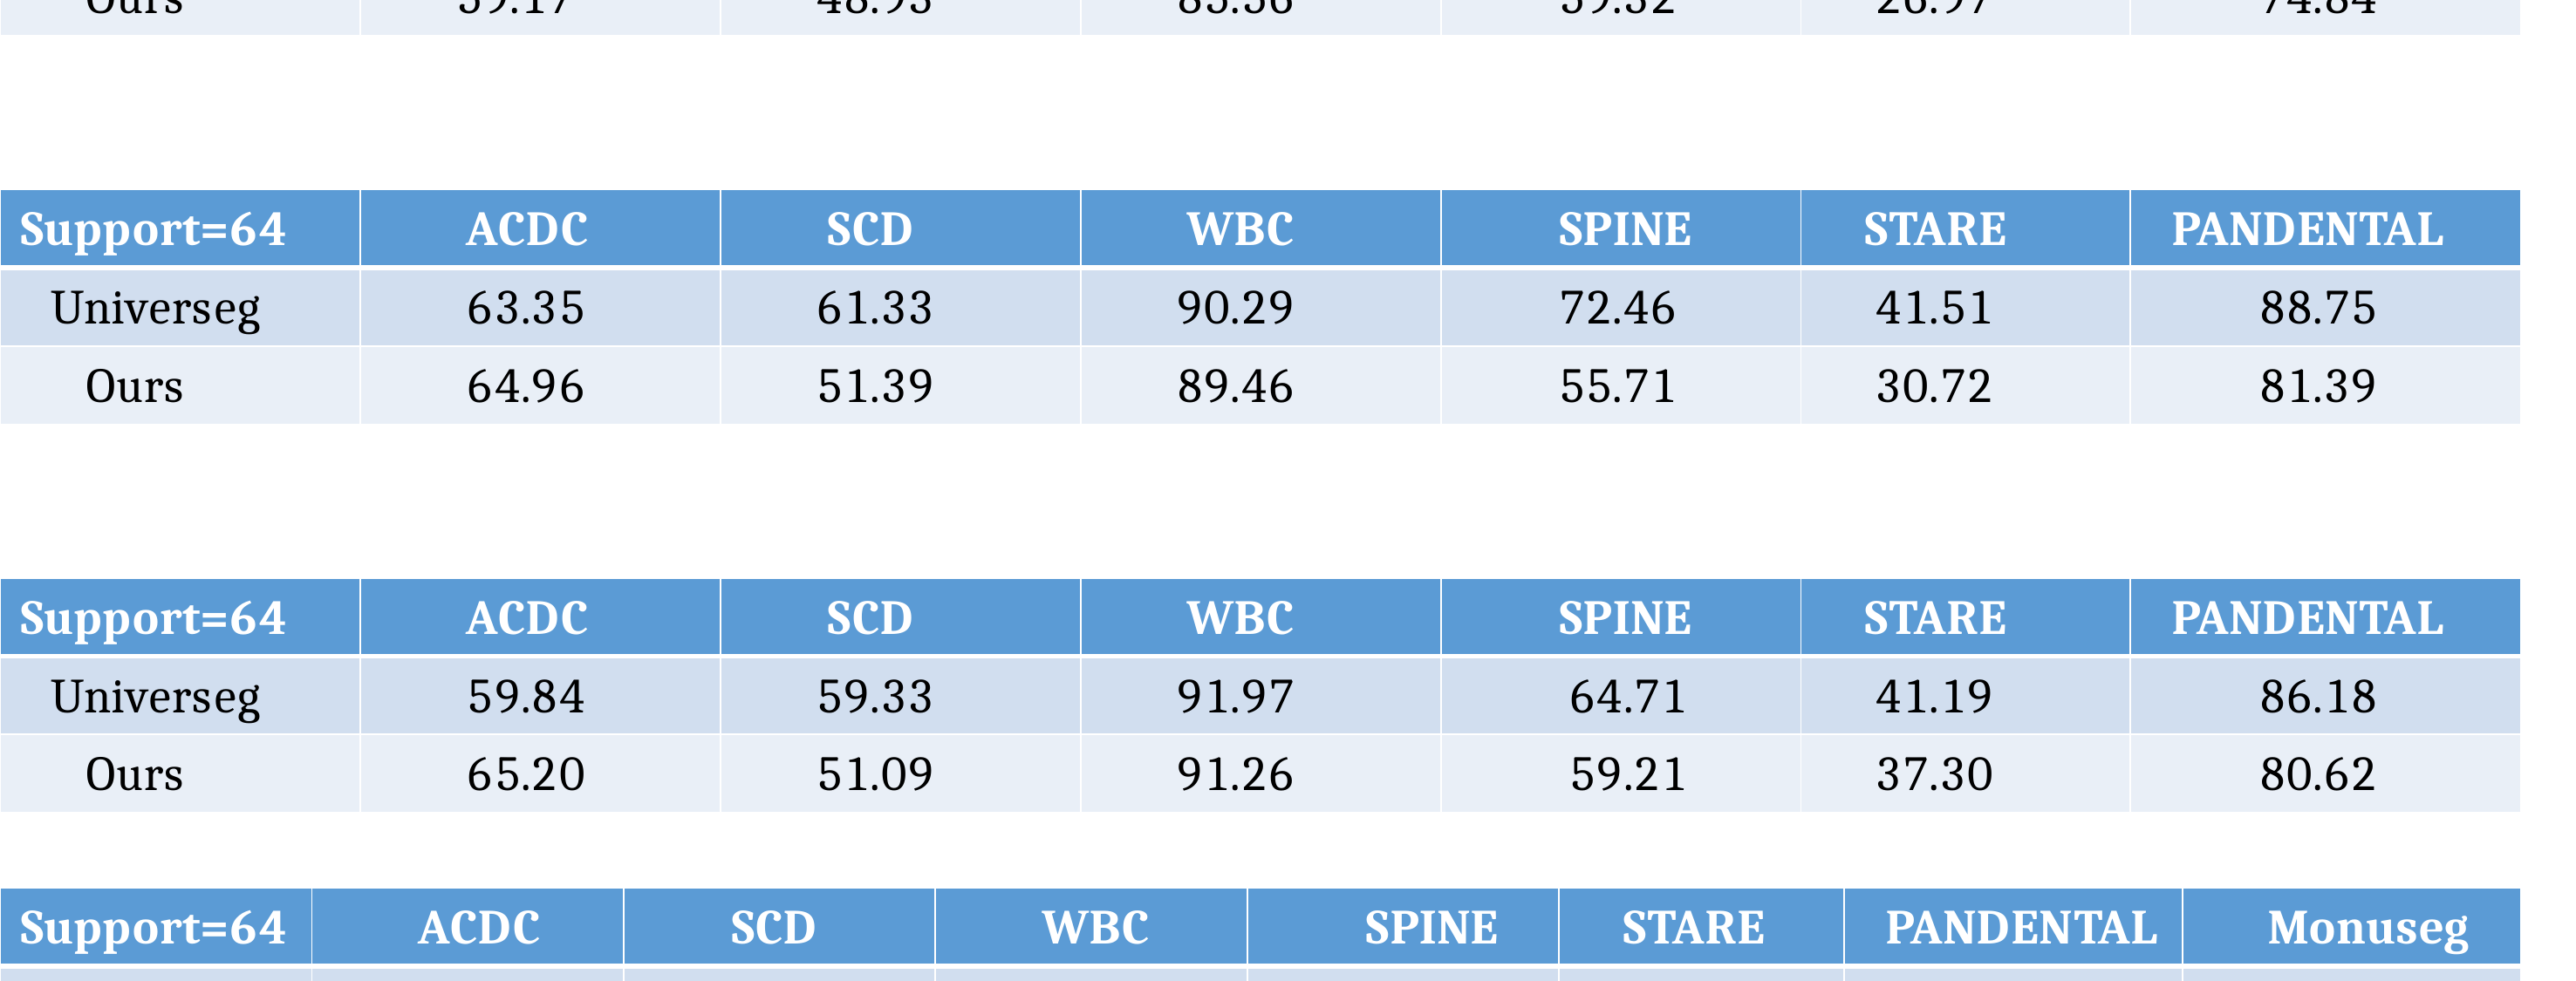

| Support=64 | ACDC | SCD | WBC | SPINE | STARE | PANDENTAL |
| --- | --- | --- | --- | --- | --- | --- |
| Universeg | 65.19 | 52.95 | 91.43 | 76.60 | 42.00 | 84.07 |
| Ours | 59.17 | 48.93 | 85.56 | 59.32 | 26.97 | 74.84 |
| Support=64 | ACDC | SCD | WBC | SPINE | STARE | PANDENTAL |
| --- | --- | --- | --- | --- | --- | --- |
| Universeg | 63.35 | 61.33 | 90.29 | 72.46 | 41.51 | 88.75 |
| Ours | 64.96 | 51.39 | 89.46 | 55.71 | 30.72 | 81.39 |
| Support=64 | ACDC | SCD | WBC | SPINE | STARE | PANDENTAL |
| --- | --- | --- | --- | --- | --- | --- |
| Universeg | 59.84 | 59.33 | 91.97 | 64.71 | 41.19 | 86.18 |
| Ours | 65.20 | 51.09 | 91.26 | 59.21 | 37.30 | 80.62 |
| Support=64 | ACDC | SCD | WBC | SPINE | STARE | PANDENTAL | Monuseg |
| --- | --- | --- | --- | --- | --- | --- | --- |
| Universeg | 65.52 | 68.51 | 91.13 | 75.32 | 41.52 | 85.48 | 27.37 |
| Ours | 71.93 | 59.80 | 91.07 | 59.01 | 38.11 | 78.87 | 42.00 |
|  |  | 58.06 |  |  |  |  |  |
|  |  | 59.17 |  |  |  |  |  |